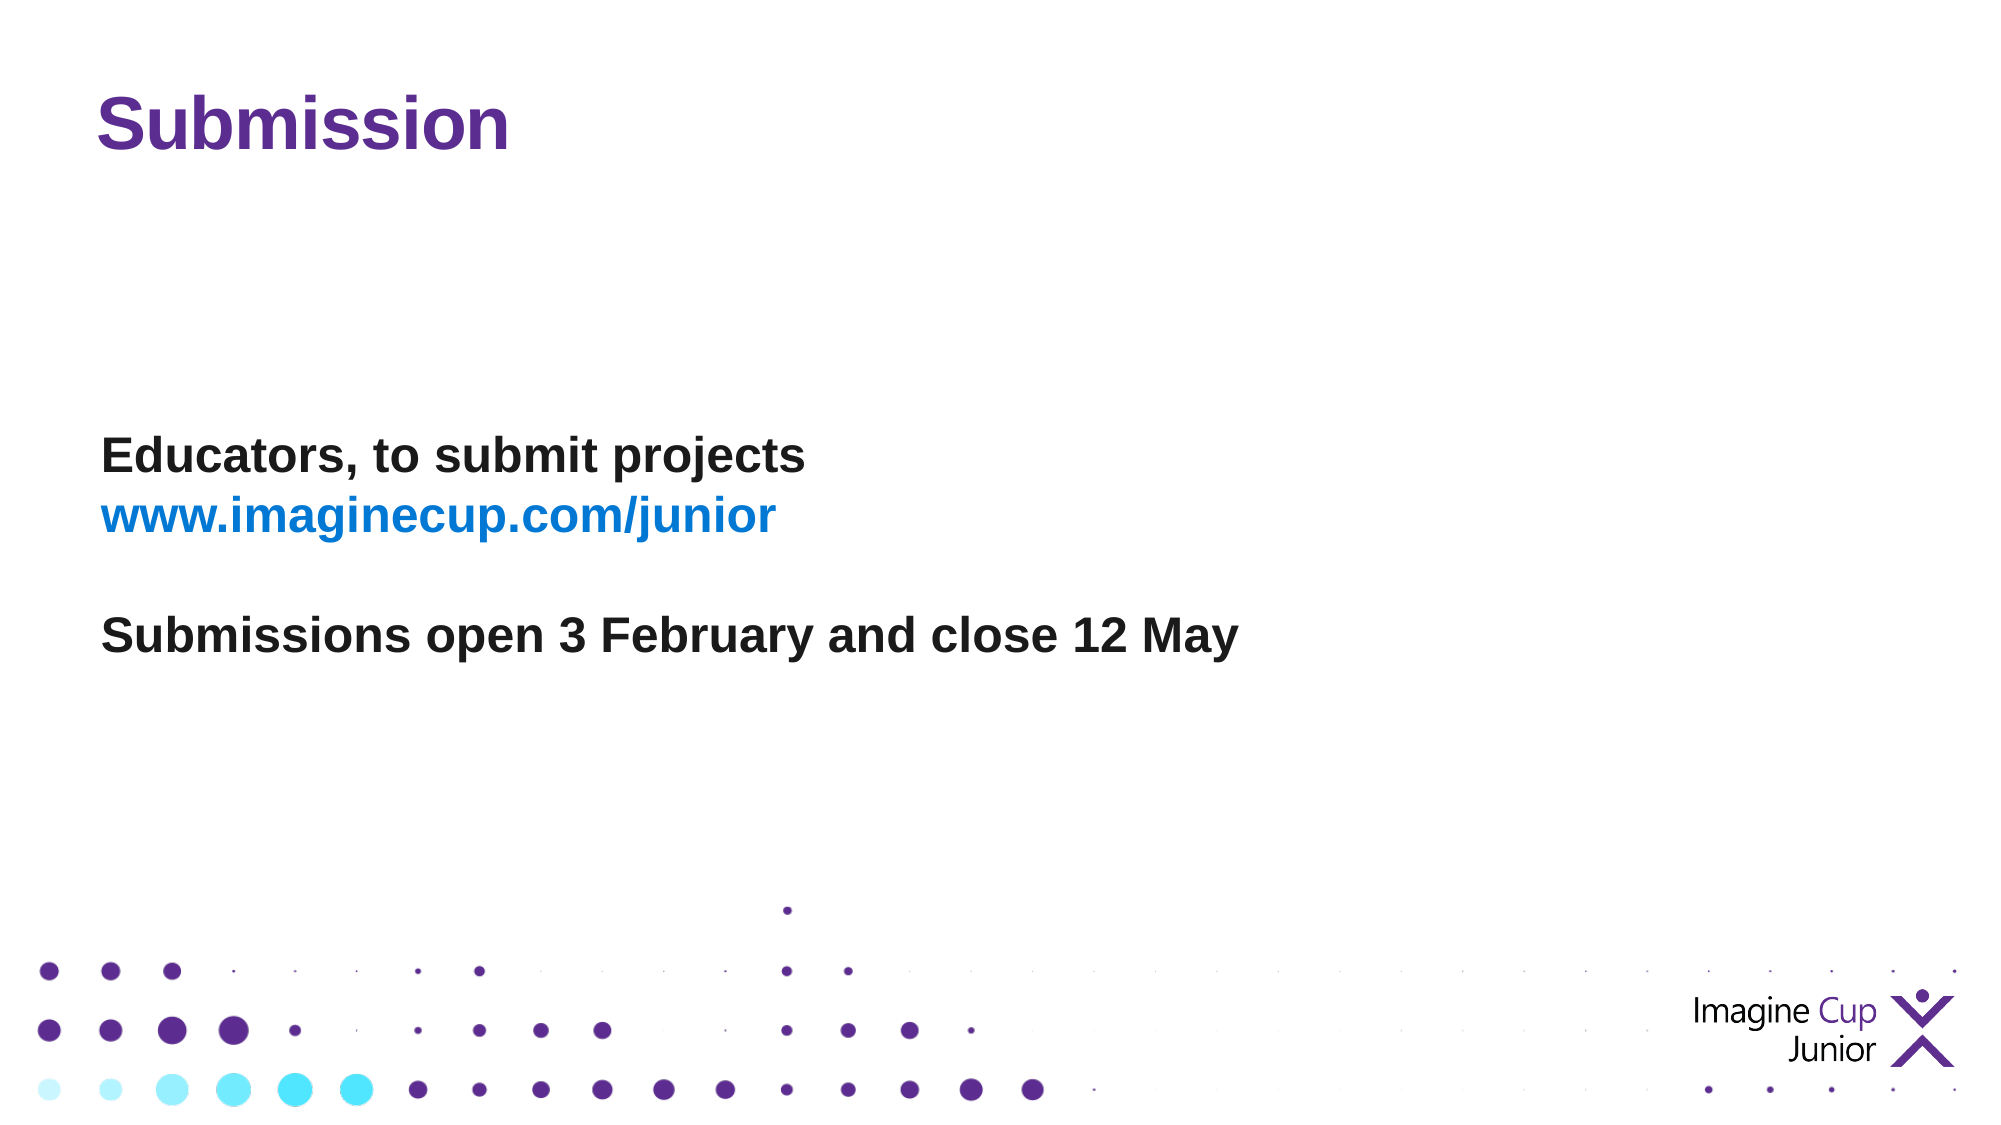

# Submission
Educators, to submit projects visit www.imaginecup.com/junior

Submissions open 3 February and close 12 May